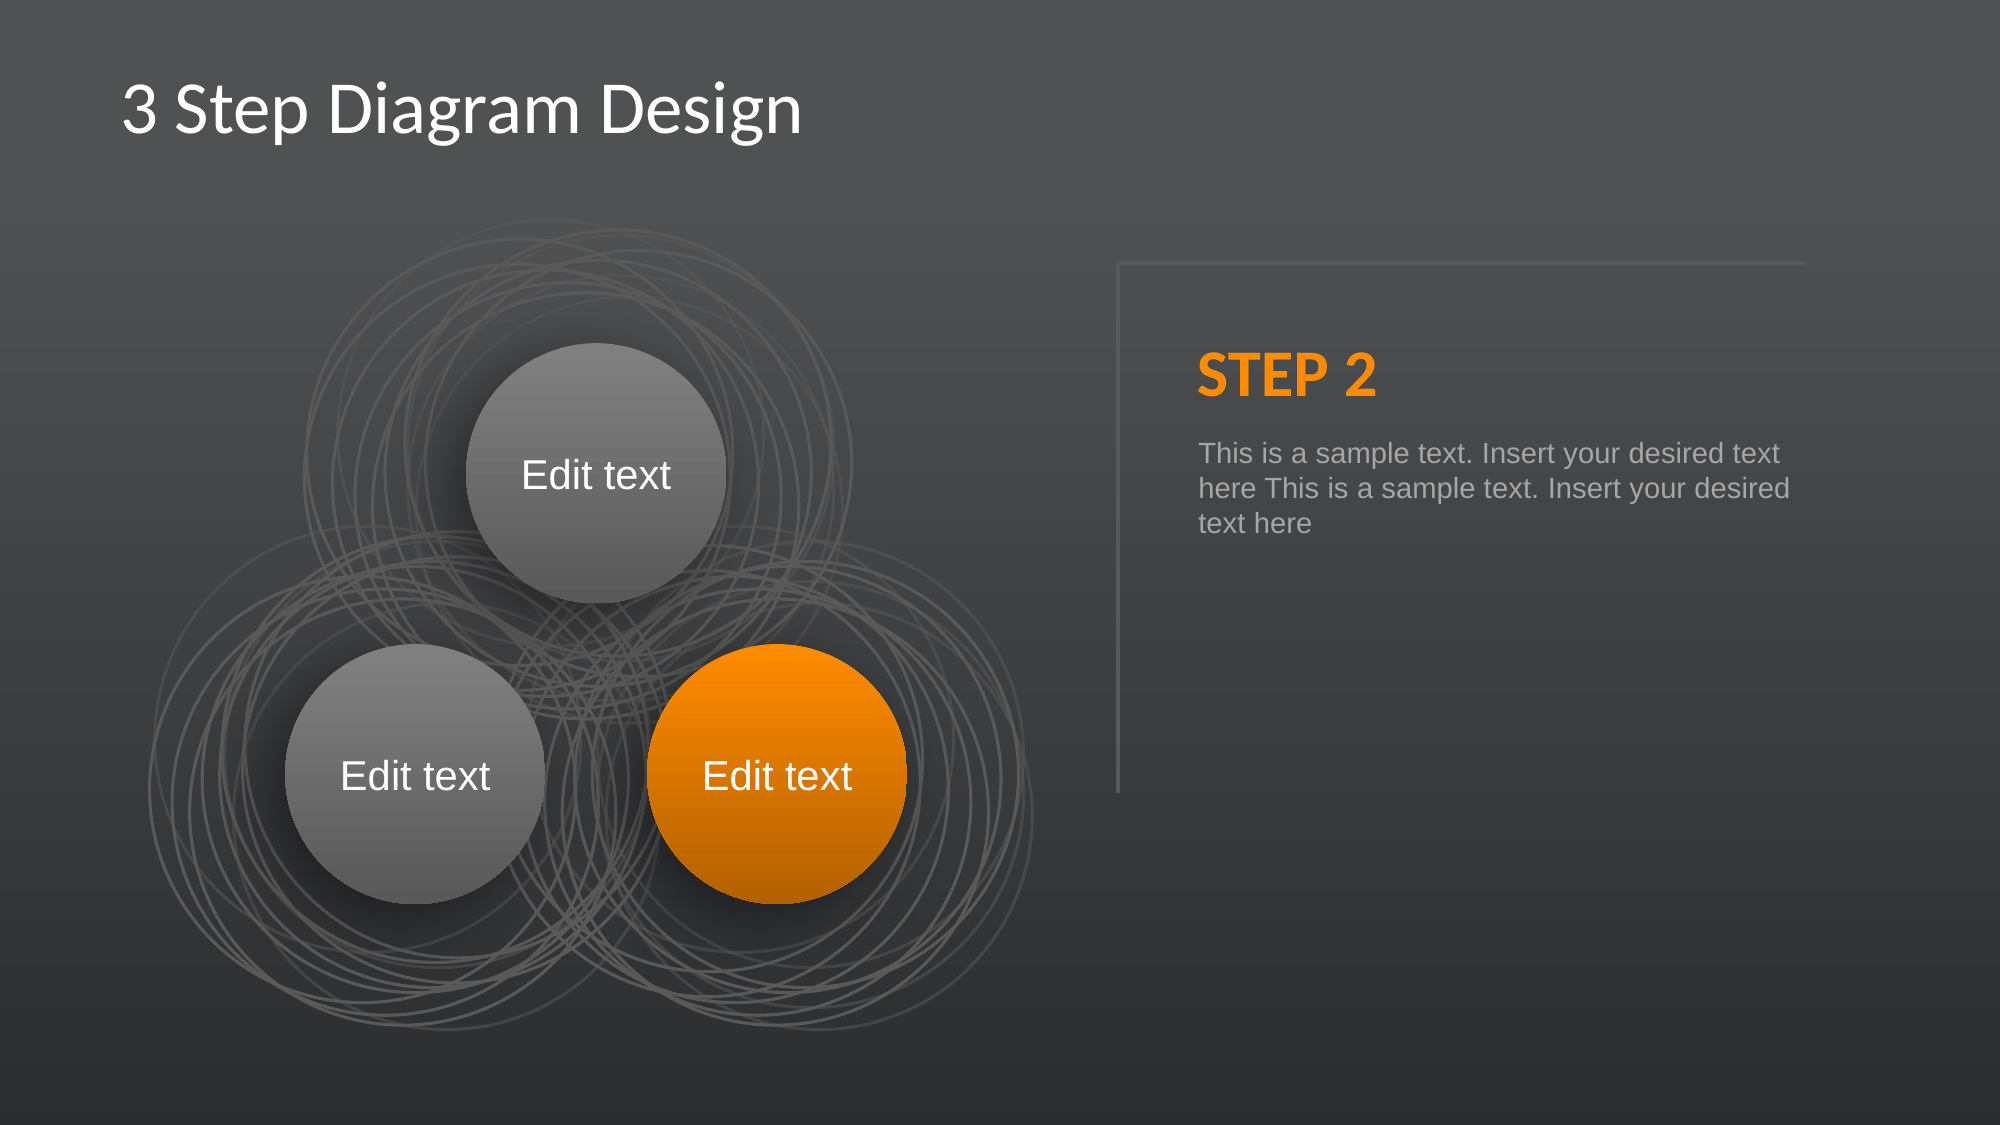

# 3 Step Diagram Design

Edit text

Edit text
Edit text
STEP 2
This is a sample text. Insert your desired text here This is a sample text. Insert your desired text here